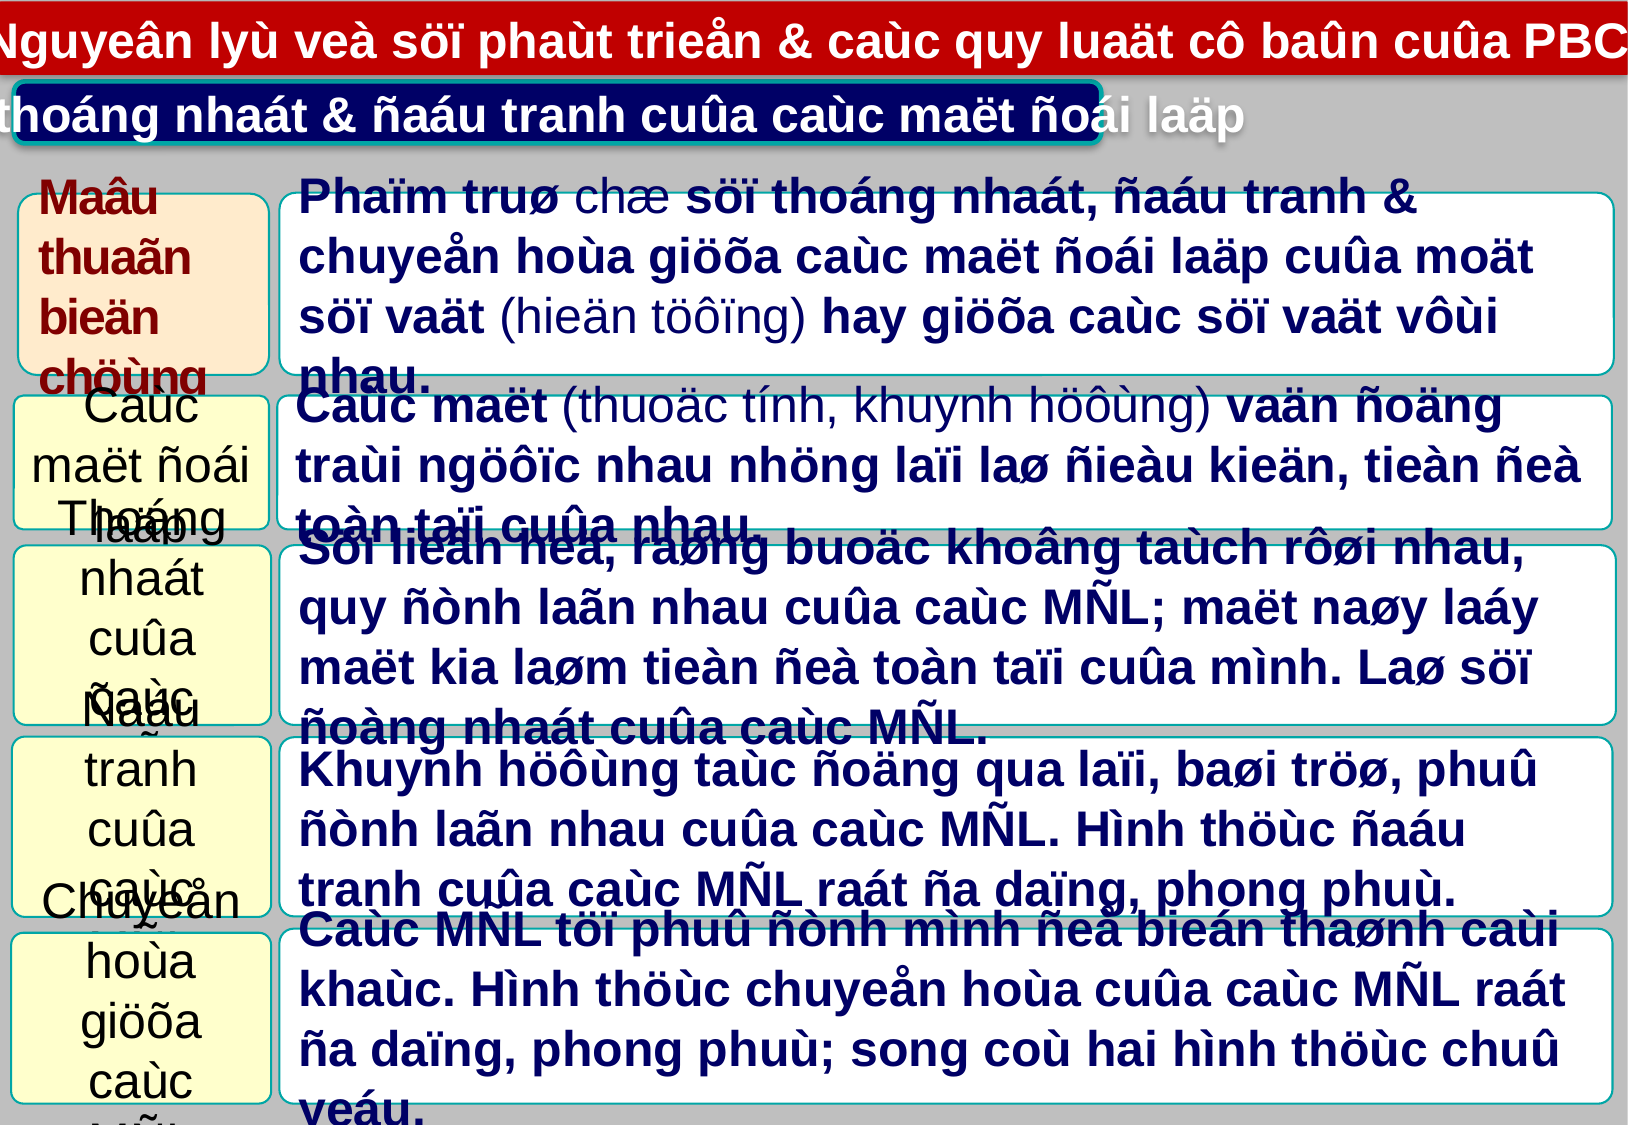

2. Nguyeân lyù veà söï phaùt trieån & caùc quy luaät cô baûn cuûa PBCDV
c) QL thoáng nhaát & ñaáu tranh cuûa caùc maët ñoái laäp
Phaïm truø chæ söï thoáng nhaát, ñaáu tranh & chuyeån hoùa giöõa caùc maët ñoái laäp cuûa moät söï vaät (hieän töôïng) hay giöõa caùc söï vaät vôùi nhau.
Maâu thuaãn bieän chöùng
Caùc maët ñoái laäp
Caùc maët (thuoäc tính, khuynh höôùng) vaän ñoäng traùi ngöôïc nhau nhöng laïi laø ñieàu kieän, tieàn ñeà toàn taïi cuûa nhau.
Söï lieân heä, raøng buoäc khoâng taùch rôøi nhau, quy ñònh laãn nhau cuûa caùc MÑL; maët naøy laáy maët kia laøm tieàn ñeà toàn taïi cuûa mình. Laø söï ñoàng nhaát cuûa caùc MÑL.
Thoáng nhaát cuûa caùc MÑL
Ñaáu tranh cuûa caùc MÑL
Khuynh höôùng taùc ñoäng qua laïi, baøi tröø, phuû ñònh laãn nhau cuûa caùc MÑL. Hình thöùc ñaáu tranh cuûa caùc MÑL raát ña daïng, phong phuù.
Caùc MÑL töï phuû ñònh mình ñeå bieán thaønh caùi khaùc. Hình thöùc chuyeån hoùa cuûa caùc MÑL raát ña daïng, phong phuù; song coù hai hình thöùc chuû yeáu.
Chuyeån hoùa giöõa caùc MÑL